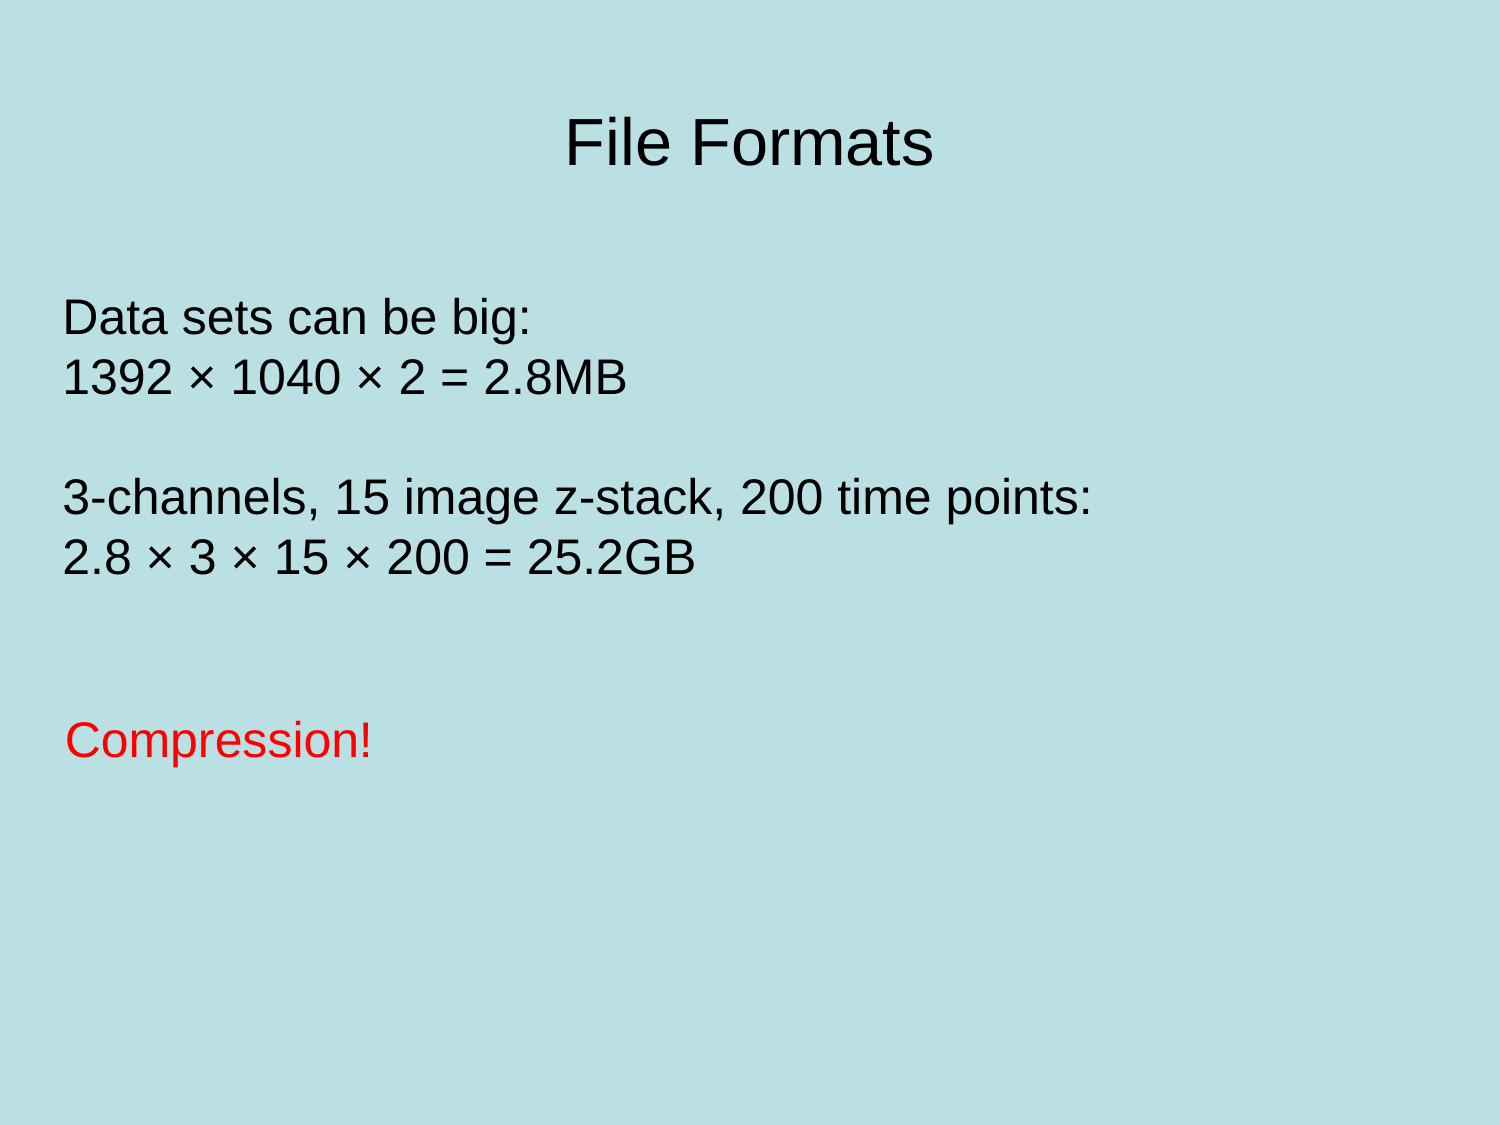

# File Formats
Data sets can be big:
1392 × 1040 × 2 = 2.8MB

3-channels, 15 image z-stack, 200 time points:
2.8 × 3 × 15 × 200 = 25.2GB
Compression!